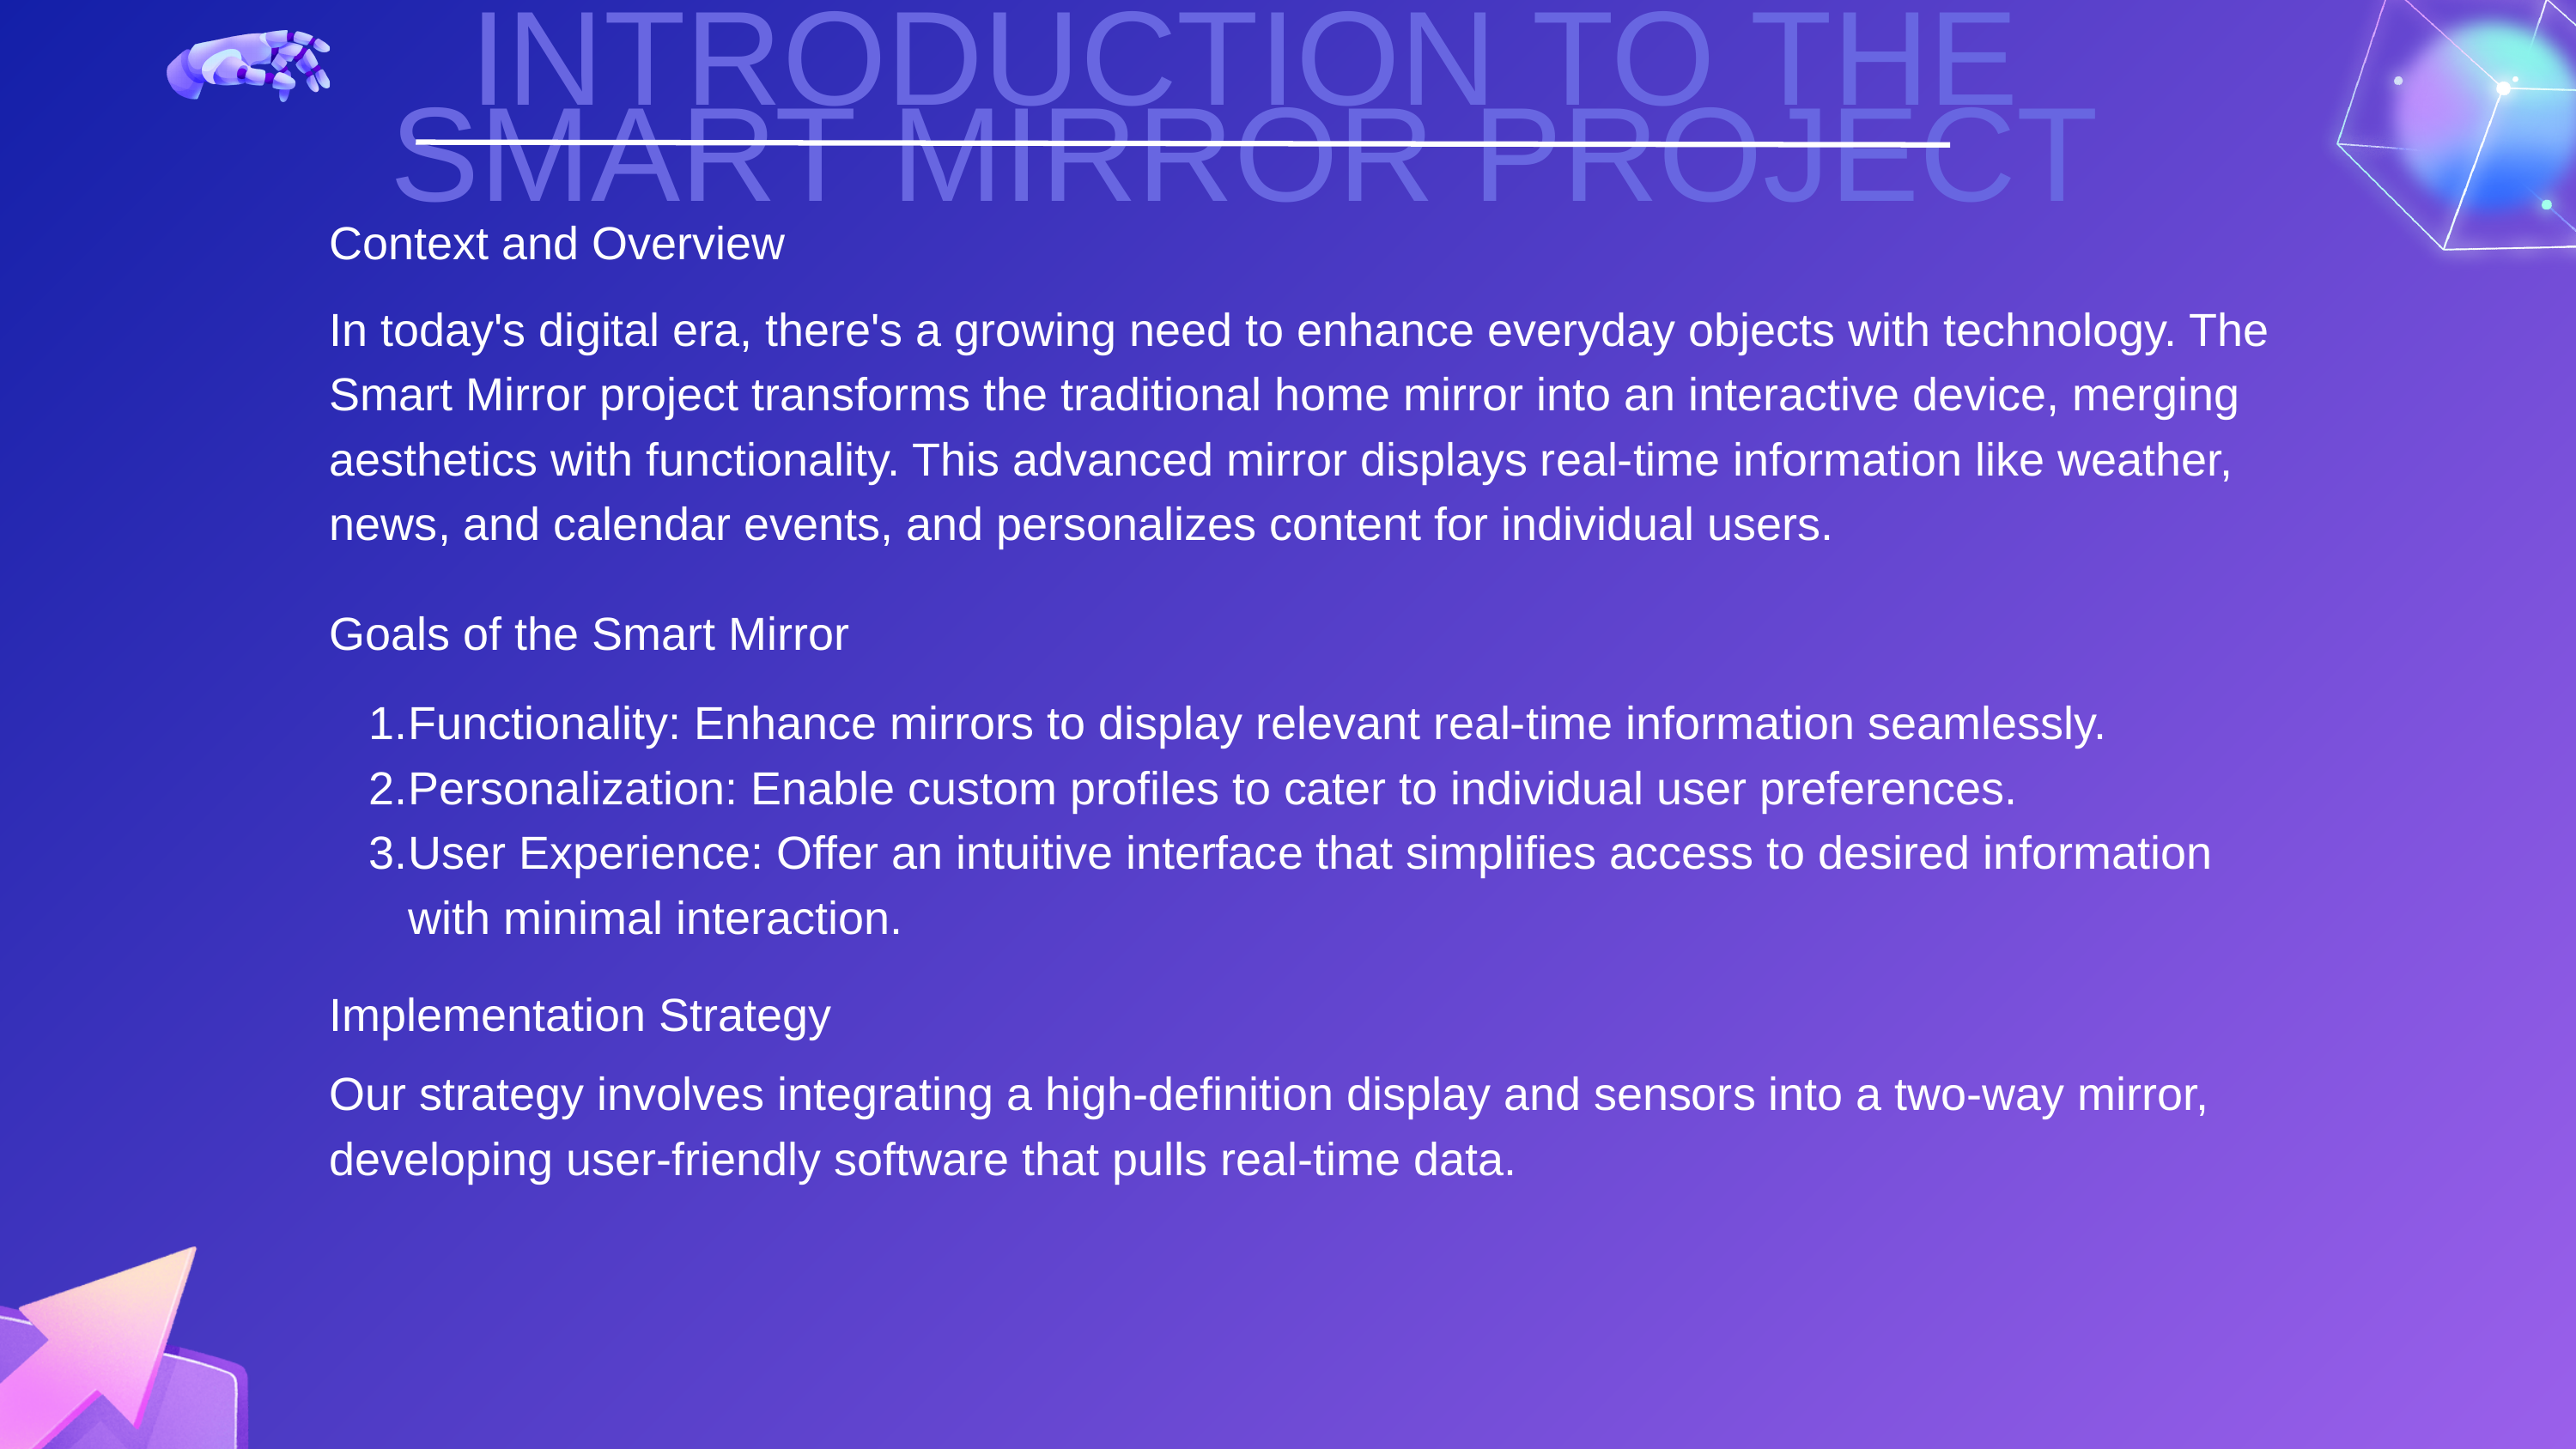

INTRODUCTION TO THE SMART MIRROR PROJECT

Context and Overview

In today's digital era, there's a growing need to enhance everyday objects with technology. The Smart Mirror project transforms the traditional home mirror into an interactive device, merging aesthetics with functionality. This advanced mirror displays real-time information like weather, news, and calendar events, and personalizes content for individual users.

Goals of the Smart Mirror

Functionality: Enhance mirrors to display relevant real-time information seamlessly.
Personalization: Enable custom profiles to cater to individual user preferences.
User Experience: Offer an intuitive interface that simplifies access to desired information with minimal interaction.

Implementation Strategy

Our strategy involves integrating a high-definition display and sensors into a two-way mirror, developing user-friendly software that pulls real-time data.